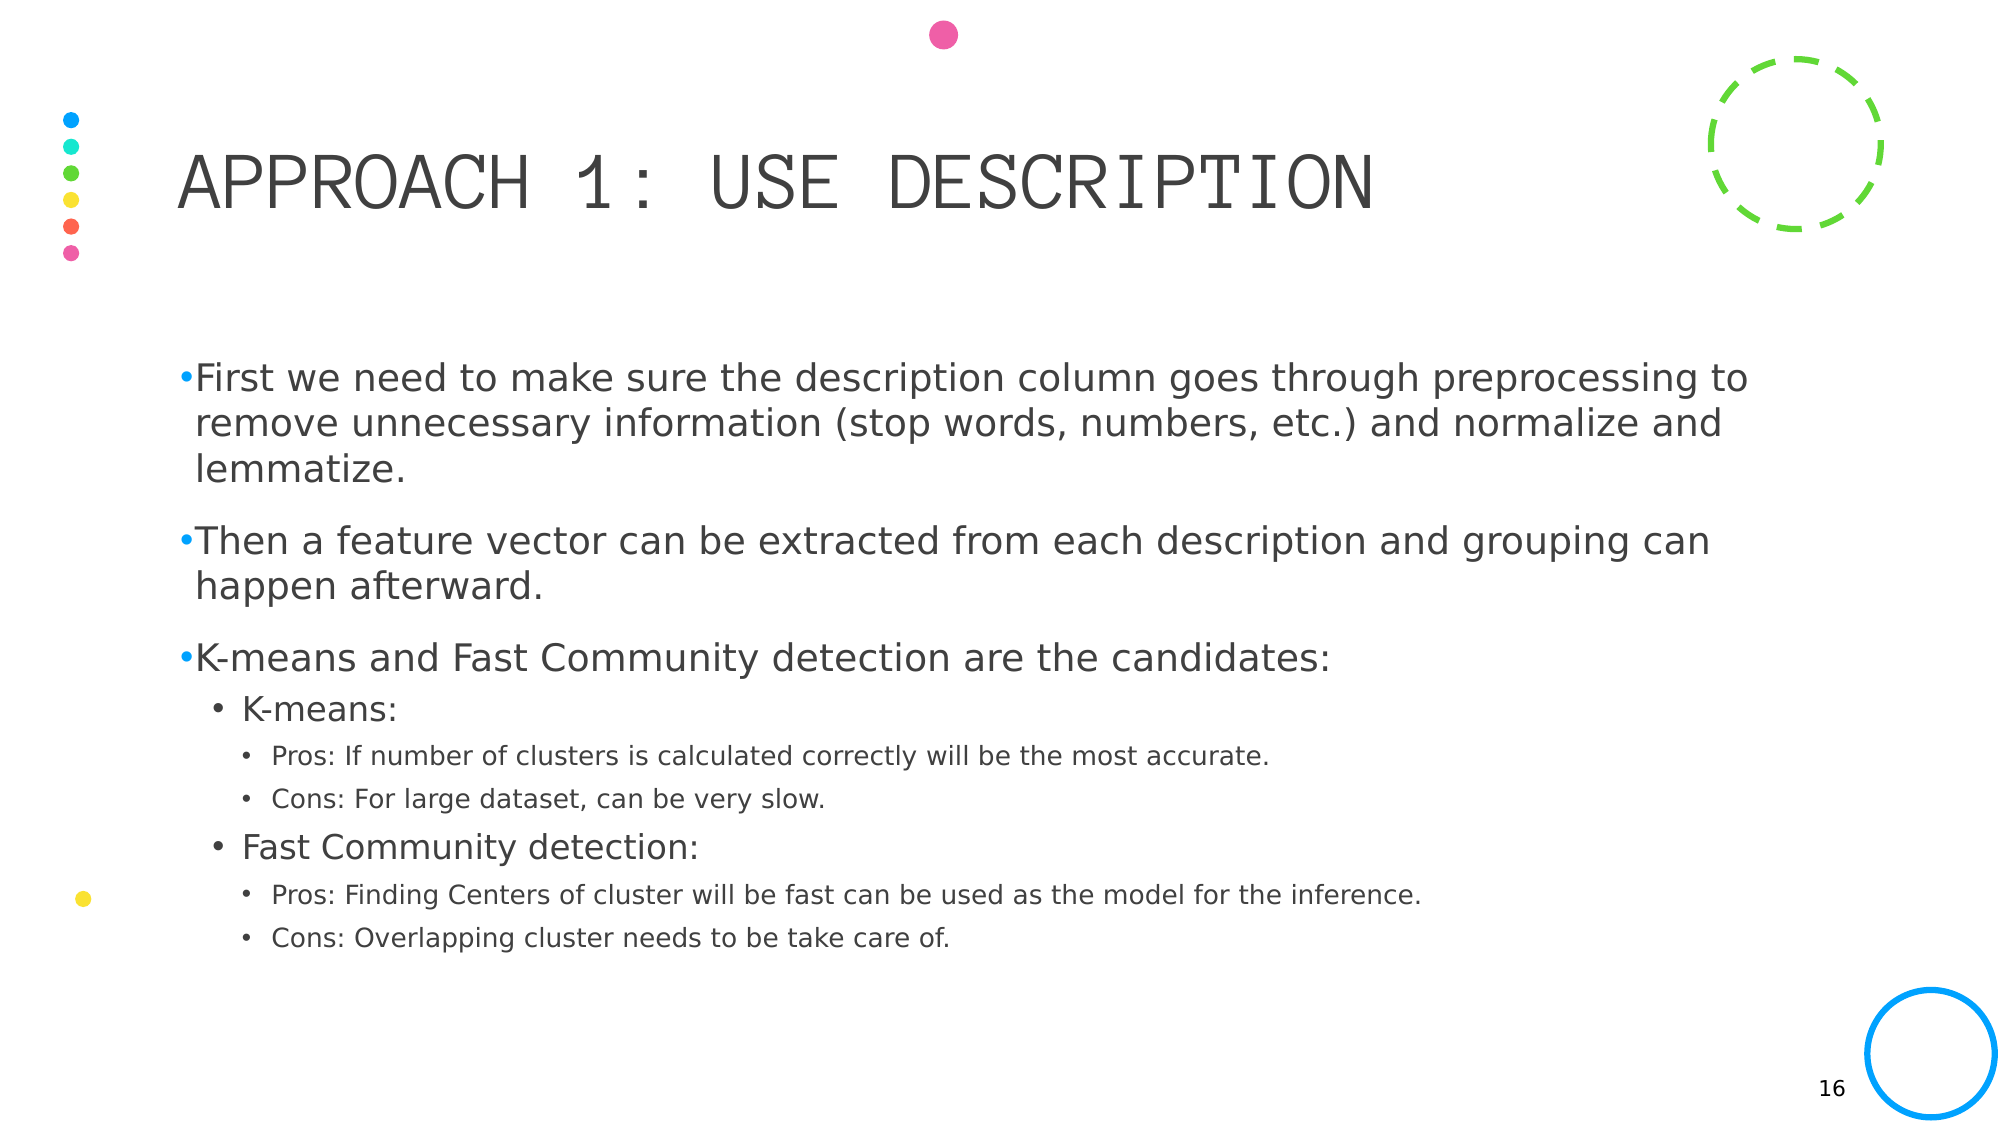

# Approach 1: Use description
First we need to make sure the description column goes through preprocessing to remove unnecessary information (stop words, numbers, etc.) and normalize and lemmatize.
Then a feature vector can be extracted from each description and grouping can happen afterward.
K-means and Fast Community detection are the candidates:
K-means:
Pros: If number of clusters is calculated correctly will be the most accurate.
Cons: For large dataset, can be very slow.
Fast Community detection:
Pros: Finding Centers of cluster will be fast can be used as the model for the inference.
Cons: Overlapping cluster needs to be take care of.
16